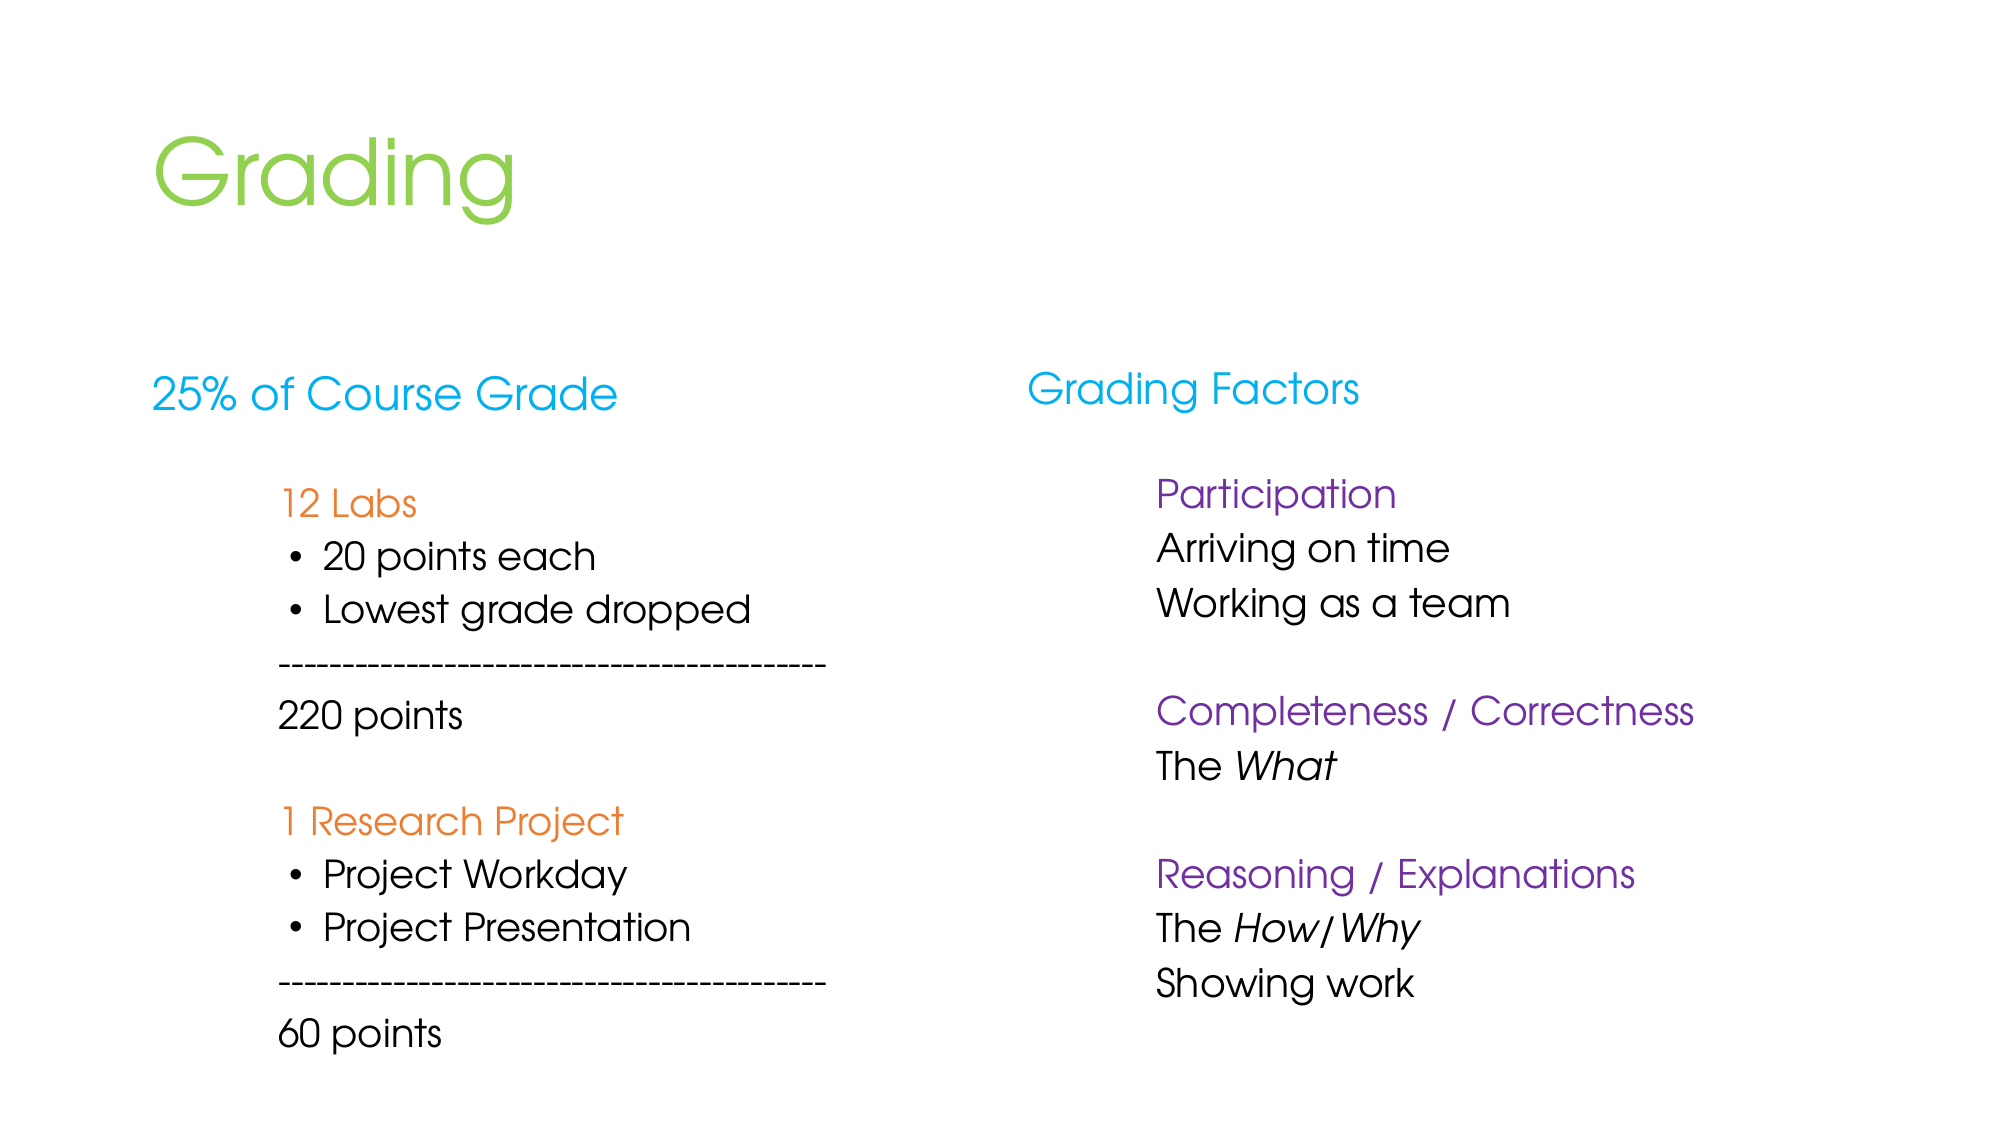

# Grading

25% of Course Grade

	12 Labs
20 points each
Lowest grade dropped
	-------------------------------------------
	220 points

	1 Research Project
Project Workday
Project Presentation
	-------------------------------------------
	60 points

Grading Factors

	Participation
		Arriving on time
		Working as a team

	Completeness / Correctness
		The What

	Reasoning / Explanations
		The How/Why
		Showing work